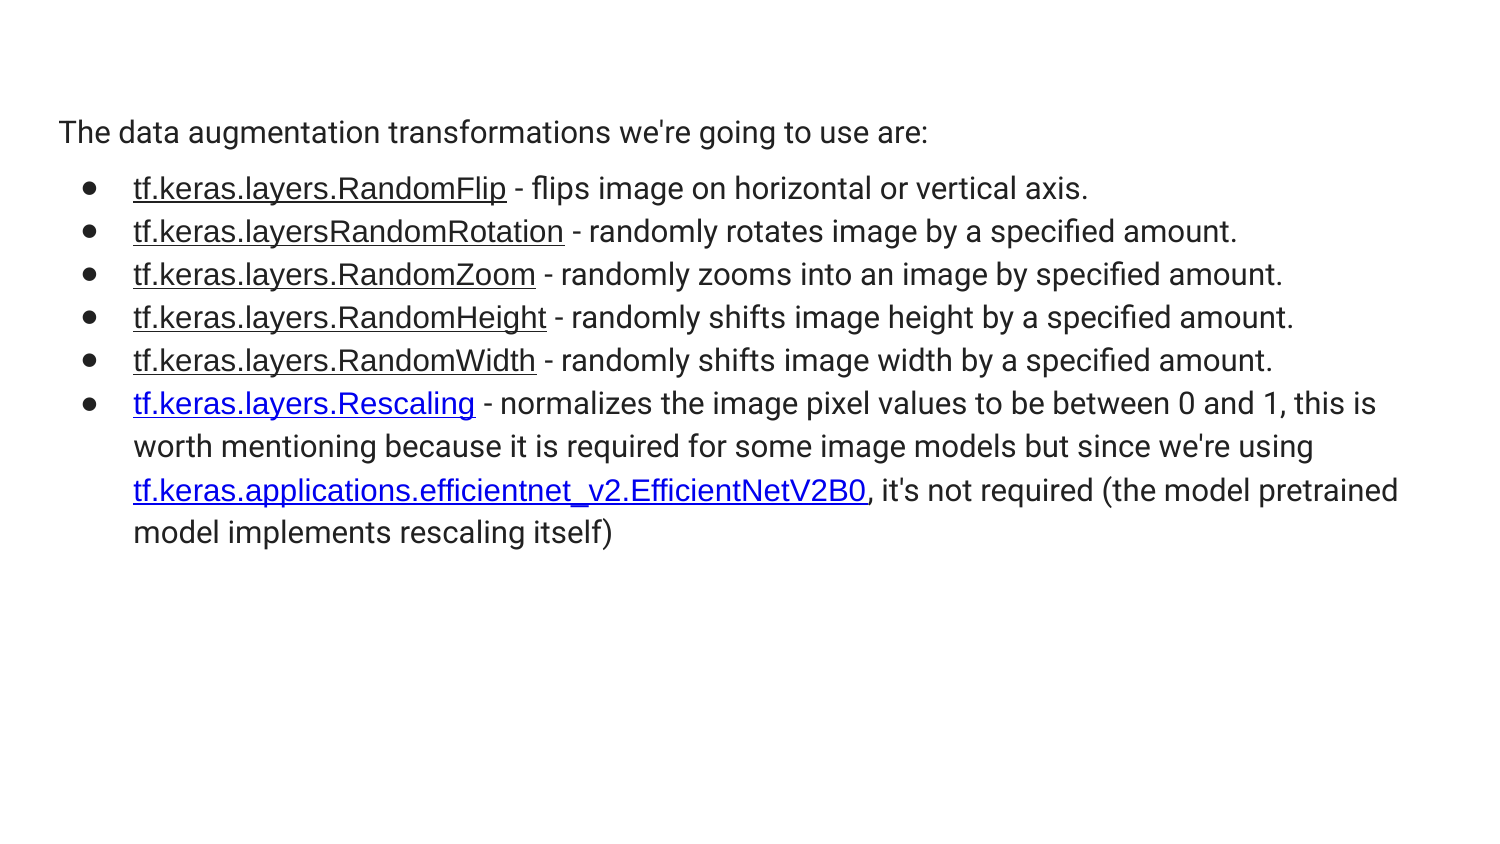

The data augmentation transformations we're going to use are:
tf.keras.layers.RandomFlip - flips image on horizontal or vertical axis.
tf.keras.layersRandomRotation - randomly rotates image by a specified amount.
tf.keras.layers.RandomZoom - randomly zooms into an image by specified amount.
tf.keras.layers.RandomHeight - randomly shifts image height by a specified amount.
tf.keras.layers.RandomWidth - randomly shifts image width by a specified amount.
tf.keras.layers.Rescaling - normalizes the image pixel values to be between 0 and 1, this is worth mentioning because it is required for some image models but since we're using tf.keras.applications.efficientnet_v2.EfficientNetV2B0, it's not required (the model pretrained model implements rescaling itself)